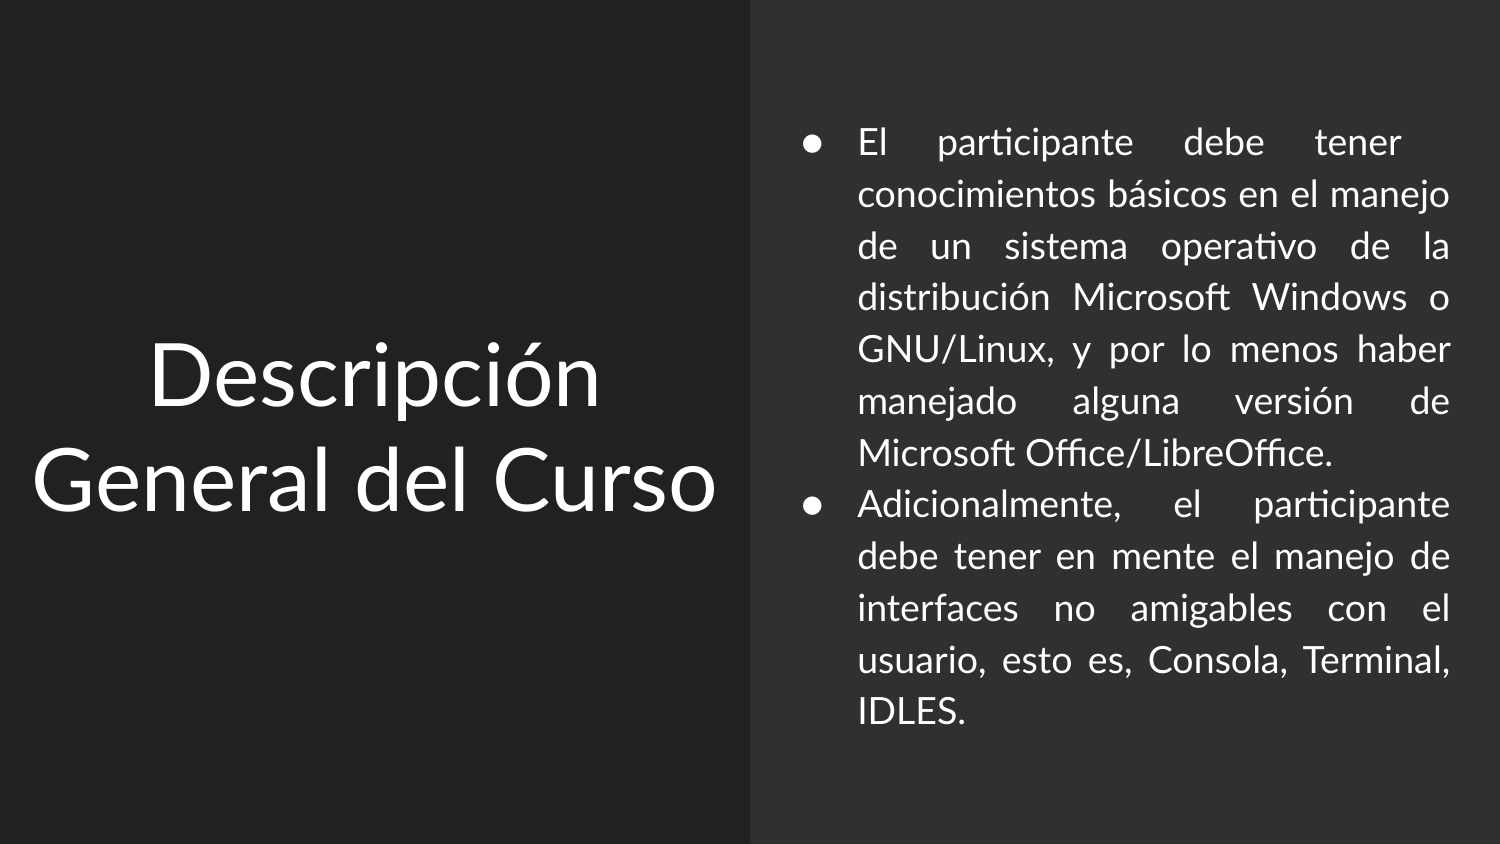

El participante debe tener  conocimientos básicos en el manejo de un sistema operativo de la distribución Microsoft Windows o GNU/Linux, y por lo menos haber manejado alguna versión de Microsoft Office/LibreOffice.
Adicionalmente, el participante debe tener en mente el manejo de interfaces no amigables con el usuario, esto es, Consola, Terminal, IDLES.
# Descripción General del Curso